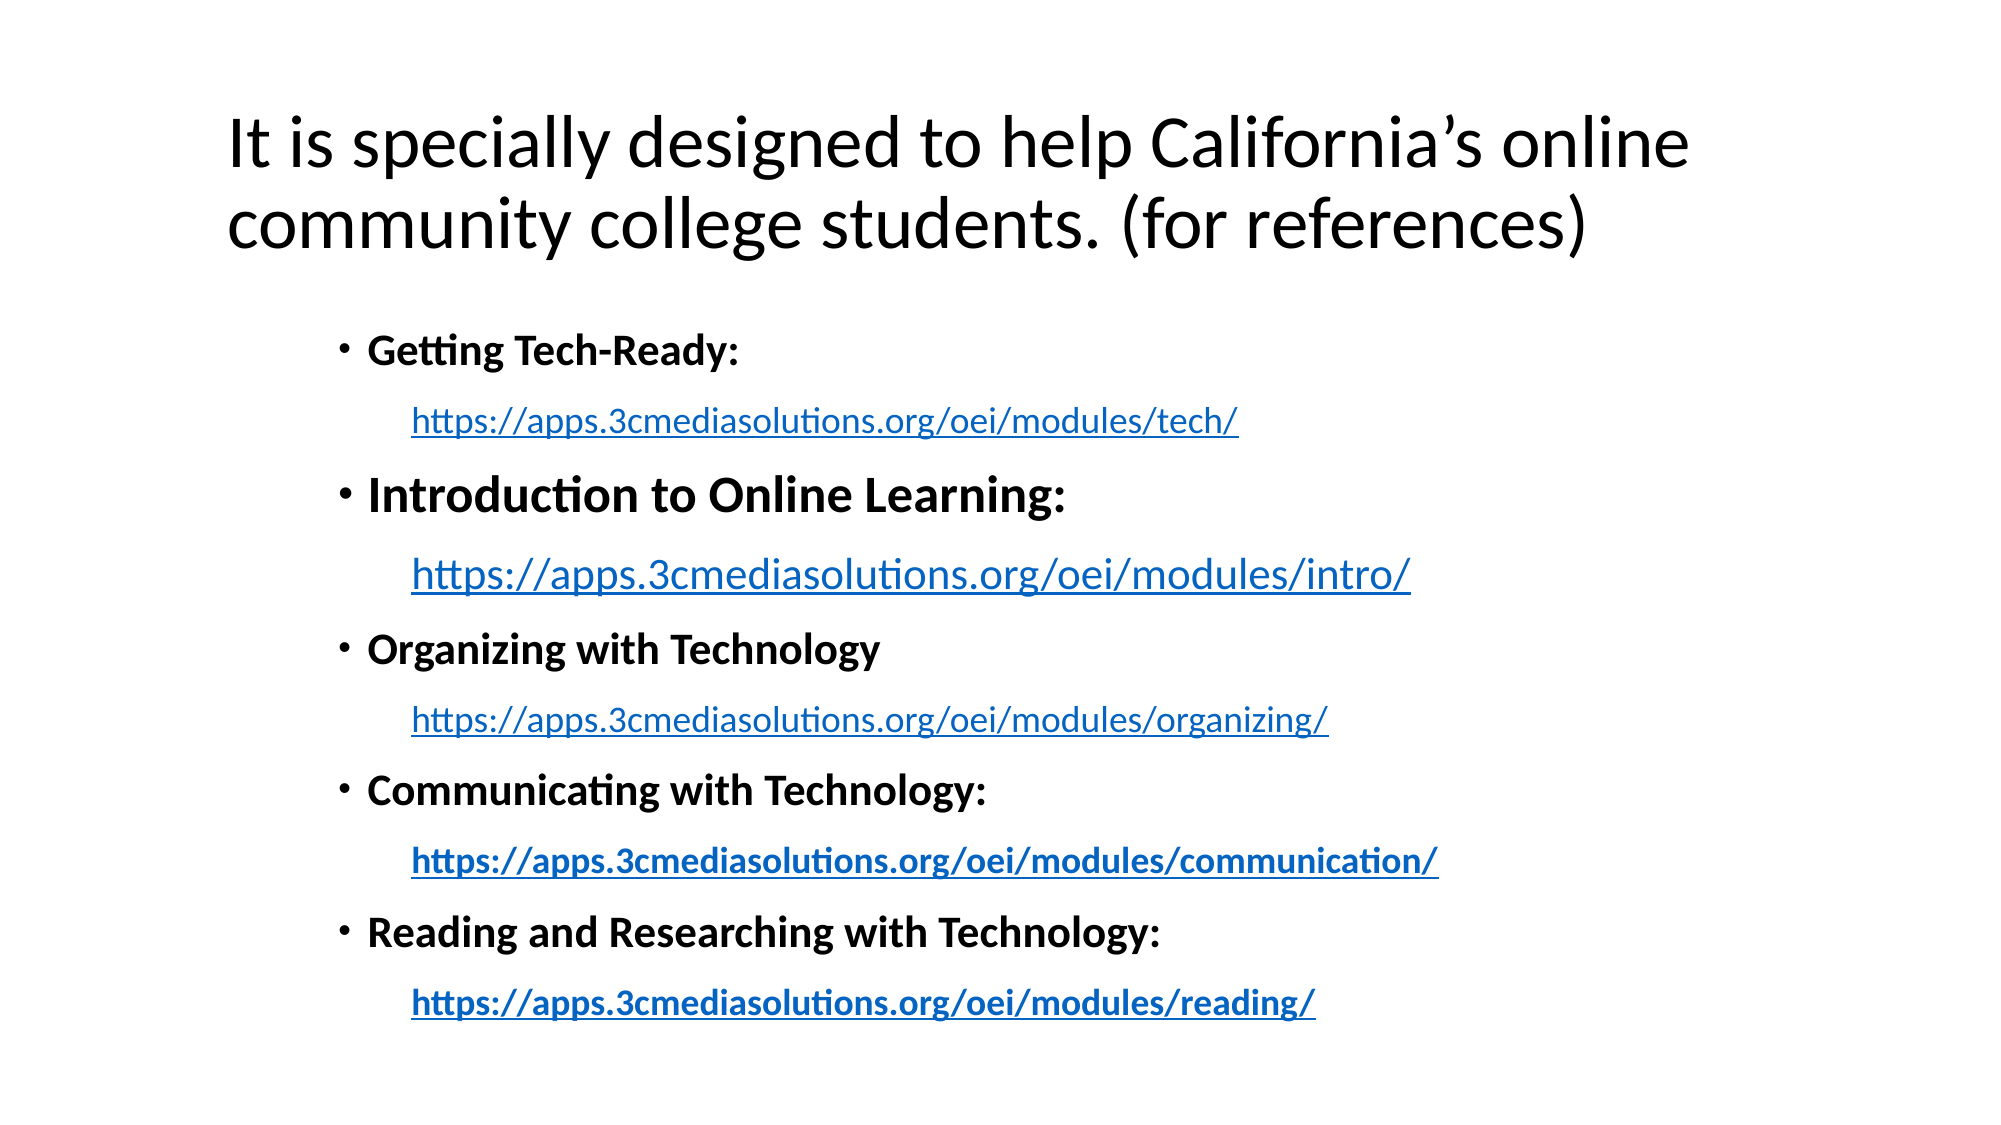

# It is specially designed to help California’s online community college students. (for references)
Getting Tech-Ready:
https://apps.3cmediasolutions.org/oei/modules/tech/
Introduction to Online Learning:
https://apps.3cmediasolutions.org/oei/modules/intro/
Organizing with Technology
https://apps.3cmediasolutions.org/oei/modules/organizing/
Communicating with Technology:
https://apps.3cmediasolutions.org/oei/modules/communication/
Reading and Researching with Technology:
https://apps.3cmediasolutions.org/oei/modules/reading/